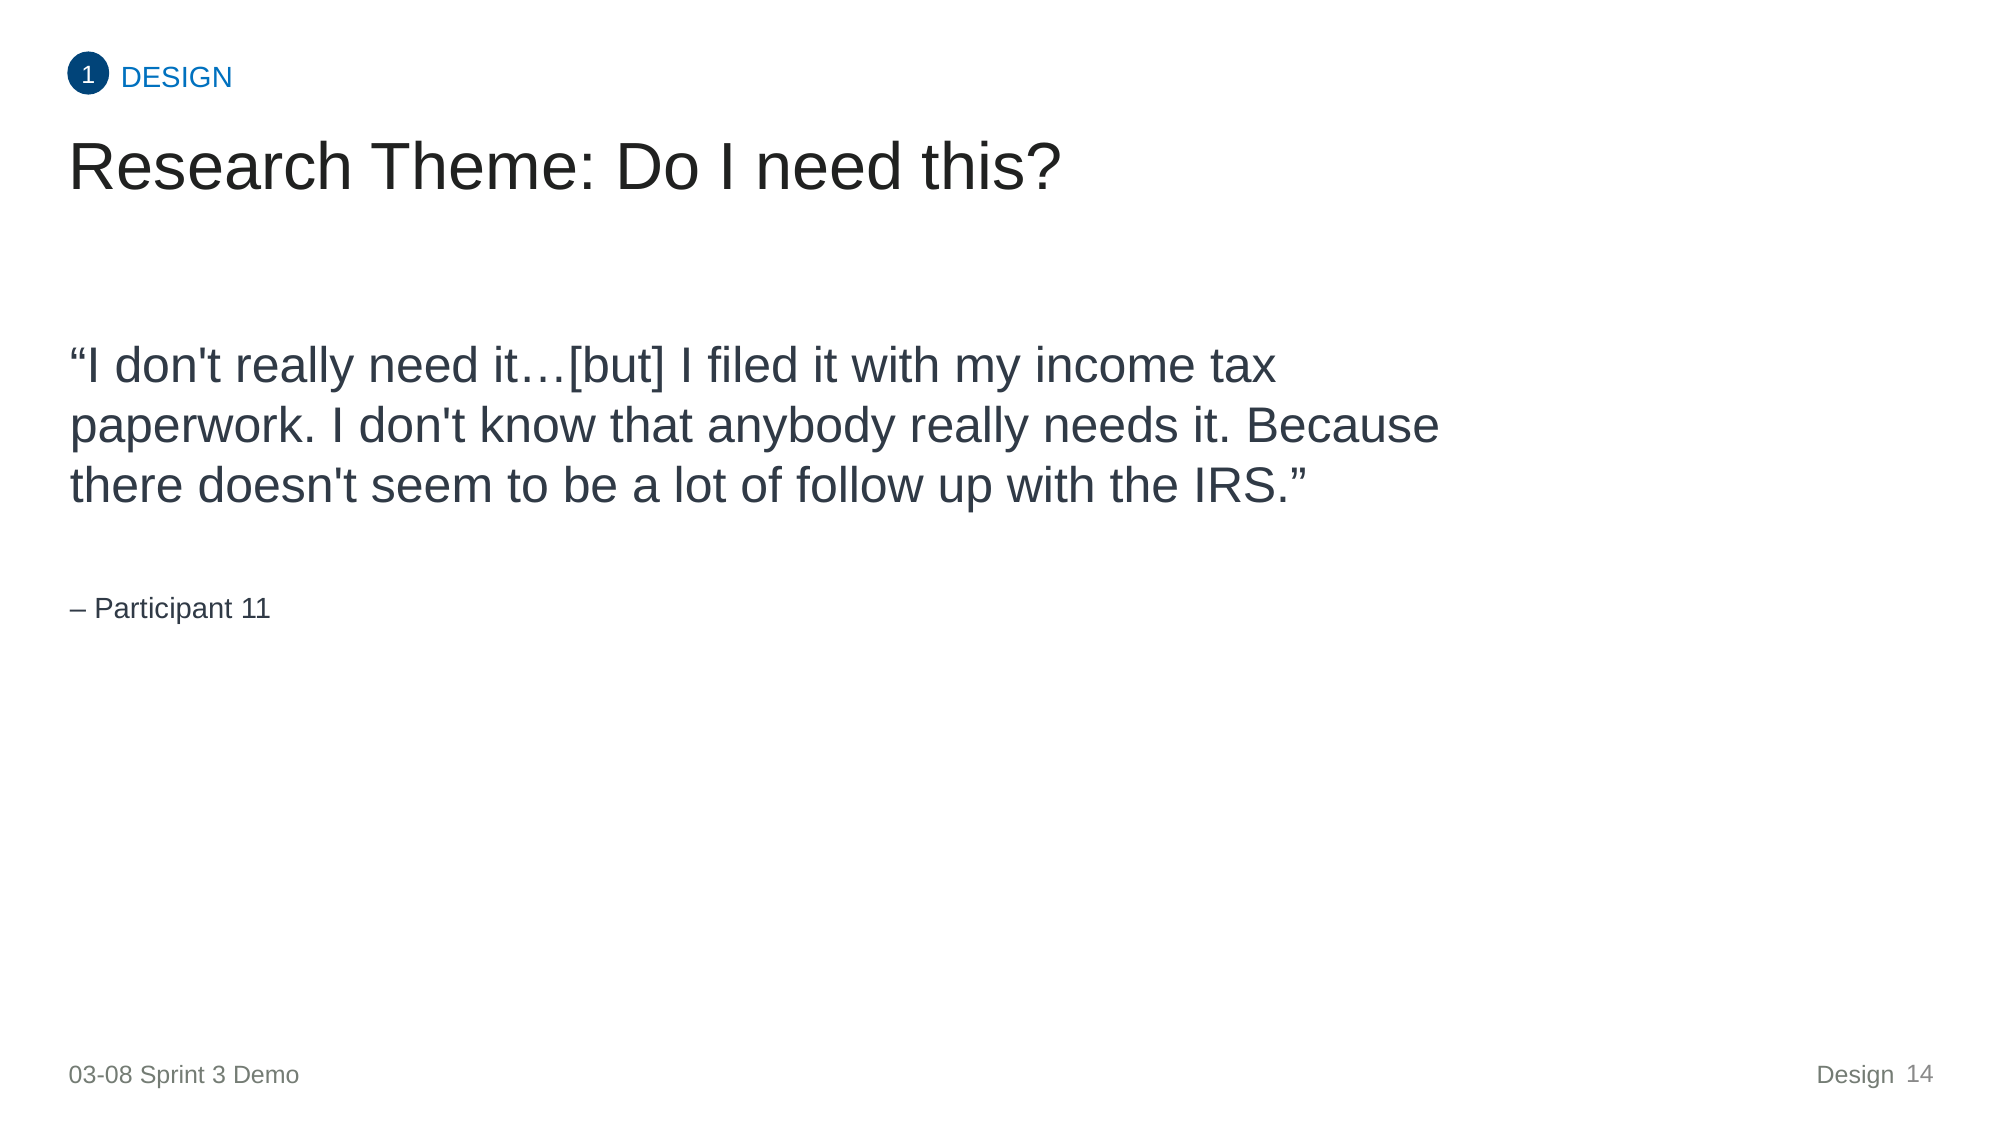

DESIGN
1
Research Theme: Do I need this?

“I don't really need it…[but] I filed it with my income tax paperwork. I don't know that anybody really needs it. Because there doesn't seem to be a lot of follow up with the IRS.”
– Participant 11
14
03-08 Sprint 3 Demo
Design